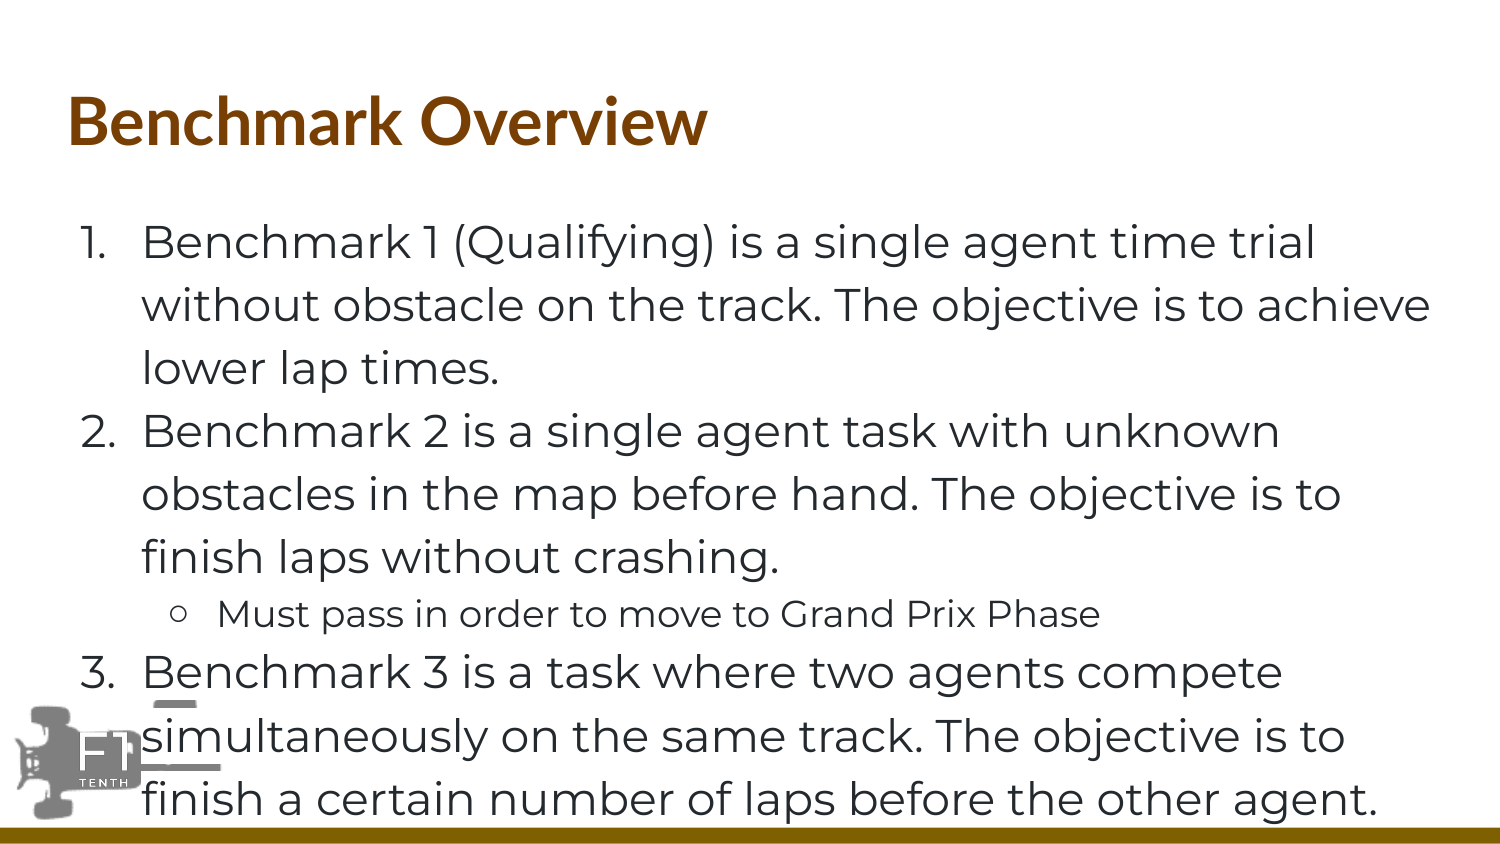

# Benchmark Overview
Benchmark 1 (Qualifying) is a single agent time trial without obstacle on the track. The objective is to achieve lower lap times.
Benchmark 2 is a single agent task with unknown obstacles in the map before hand. The objective is to finish laps without crashing.
Must pass in order to move to Grand Prix Phase
Benchmark 3 is a task where two agents compete simultaneously on the same track. The objective is to finish a certain number of laps before the other agent.